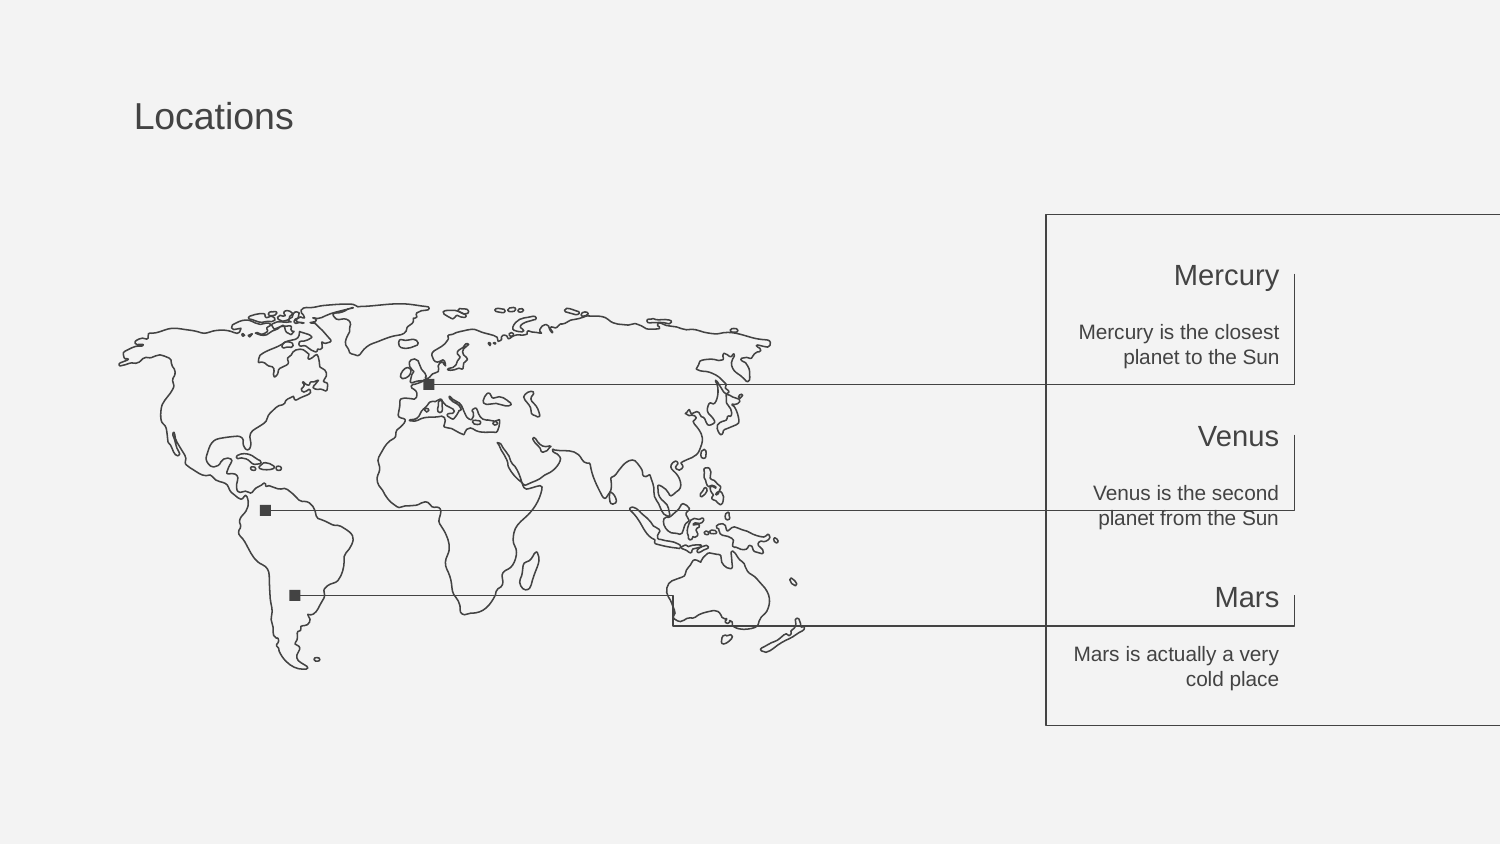

# Locations

Mercury
Mercury is the closest planet to the Sun

Venus
Venus is the second planet from the Sun

Mars

Mars is actually a very cold place